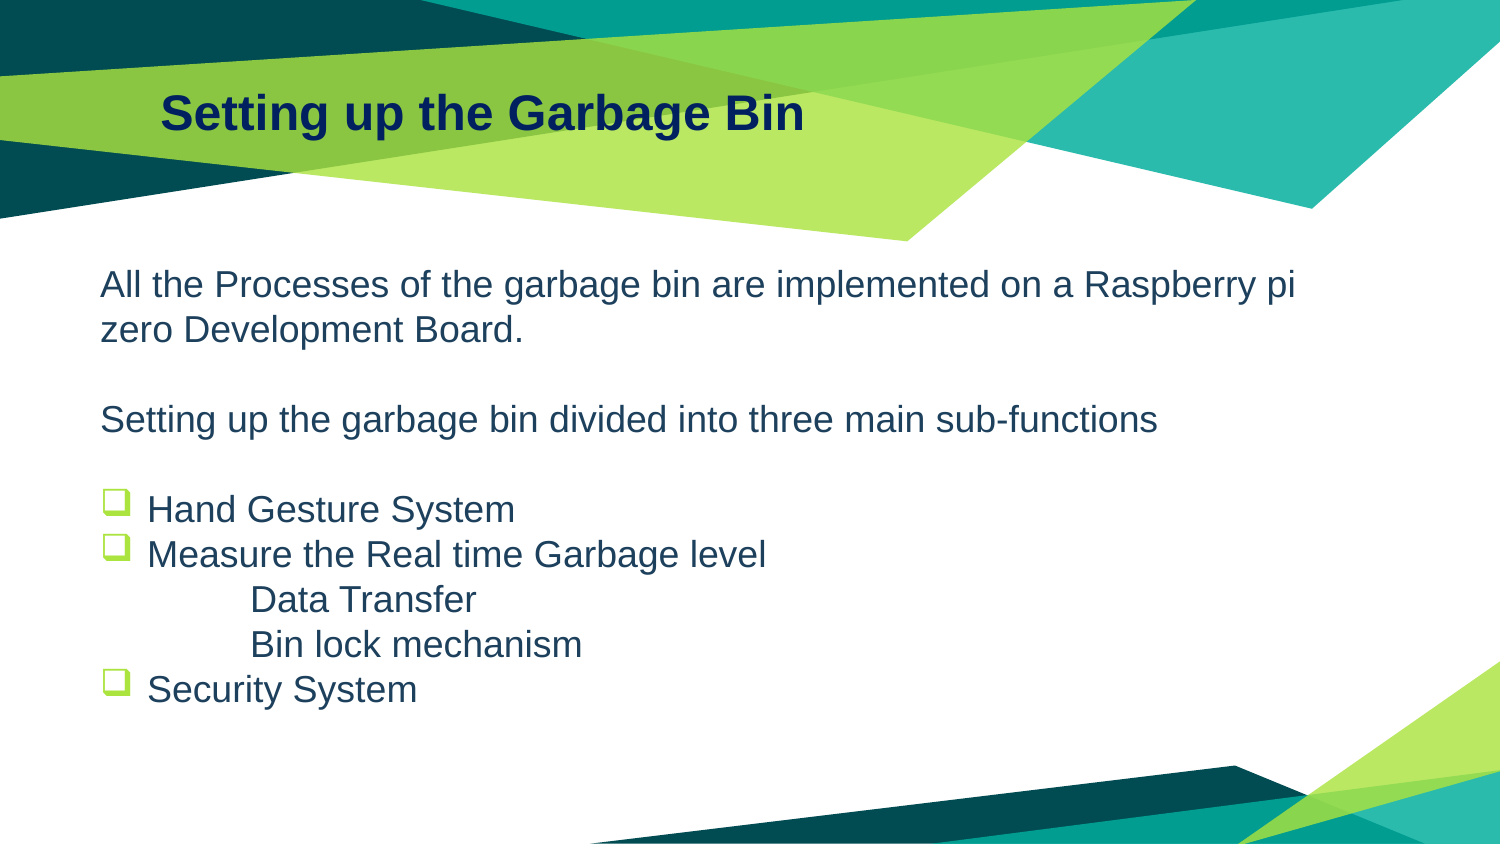

# Setting up the Garbage Bin
All the Processes of the garbage bin are implemented on a Raspberry pi zero Development Board.

Setting up the garbage bin divided into three main sub-functions

Hand Gesture System
Measure the Real time Garbage level
	Data Transfer
	Bin lock mechanism
Security System